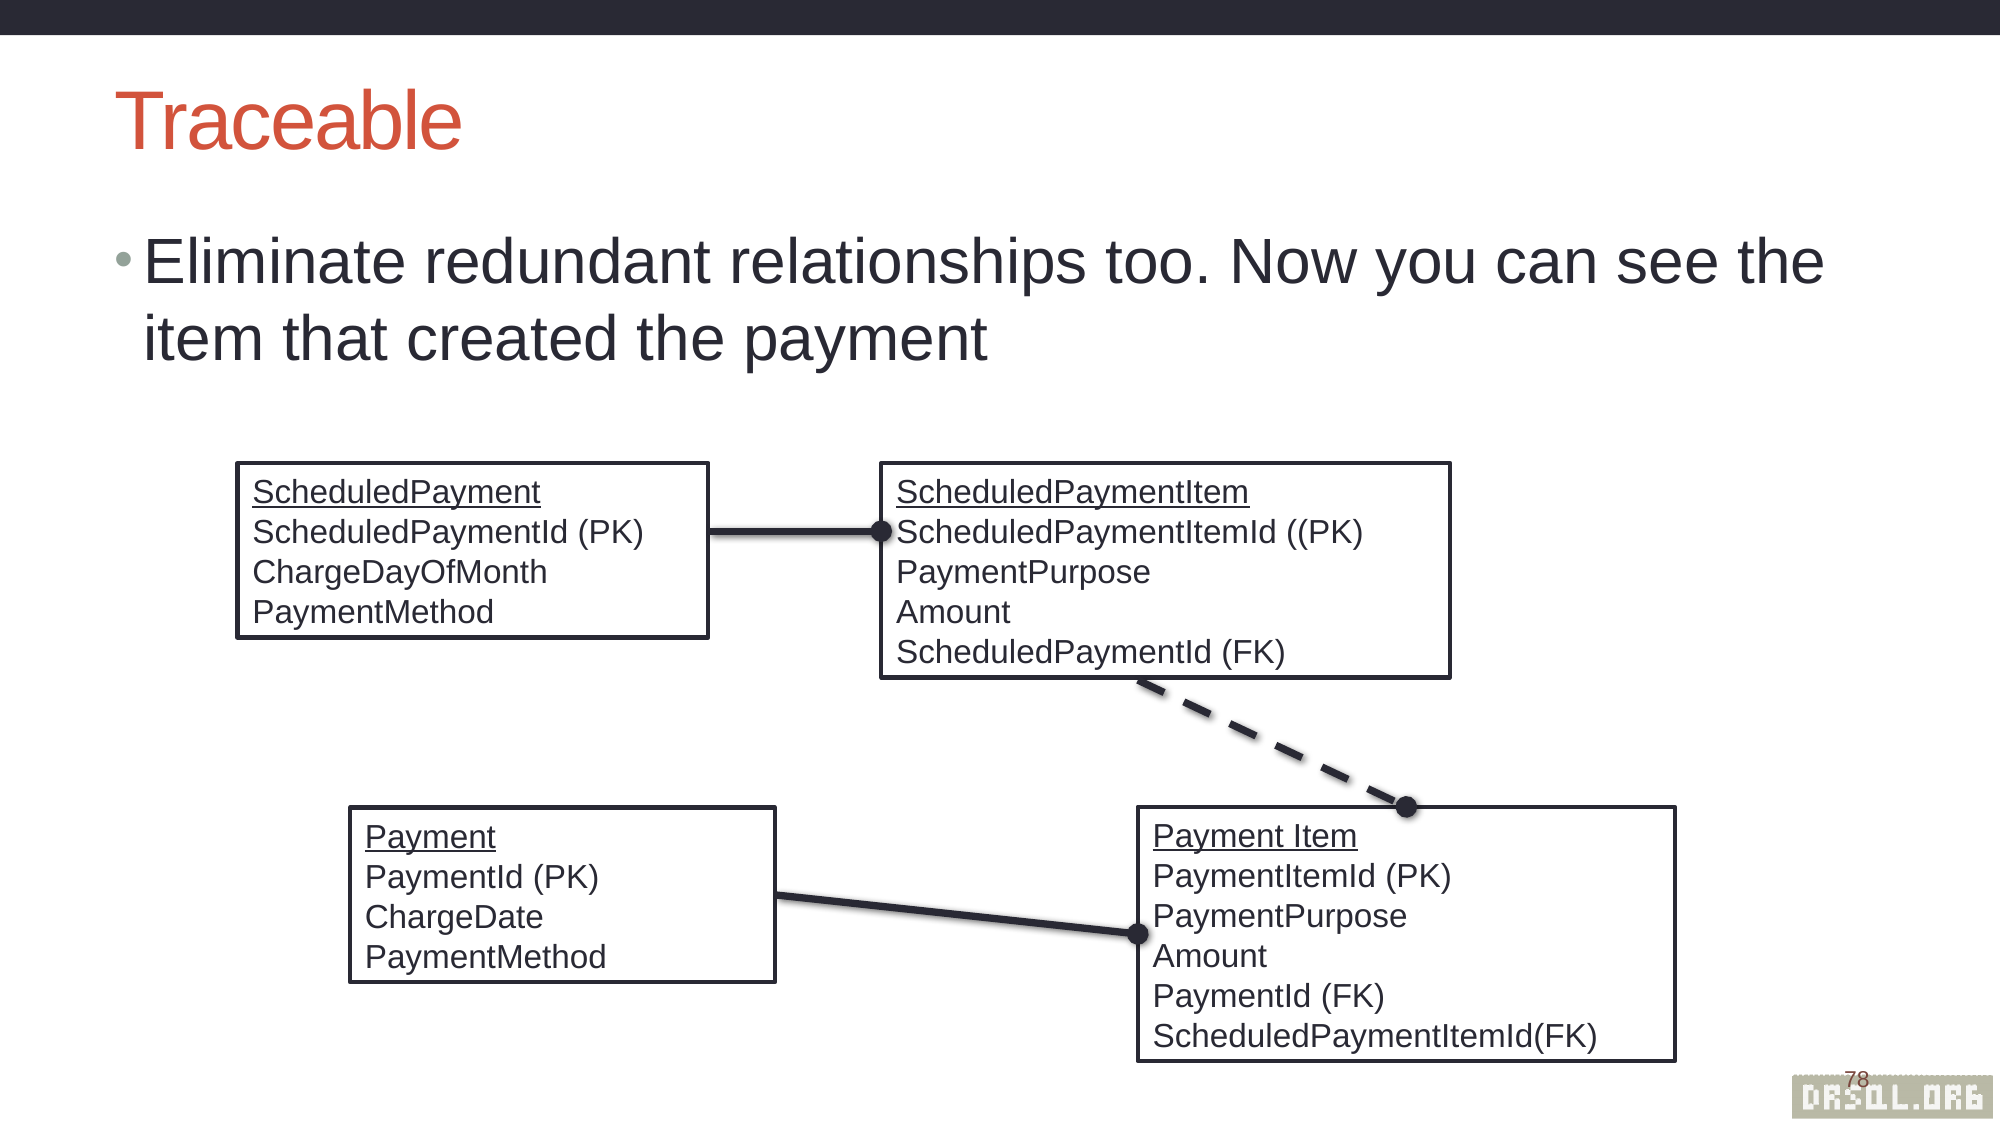

# Traceable
Eliminate redundant relationships too. Now you can see the item that created the payment
ScheduledPaymentItem
ScheduledPaymentItemId ((PK)
PaymentPurpose
Amount
ScheduledPaymentId (FK)
ScheduledPayment
ScheduledPaymentId (PK)
ChargeDayOfMonth
PaymentMethod
Payment Item
PaymentItemId (PK)
PaymentPurpose
Amount
PaymentId (FK)
ScheduledPaymentItemId(FK)
Payment
PaymentId (PK)
ChargeDate
PaymentMethod